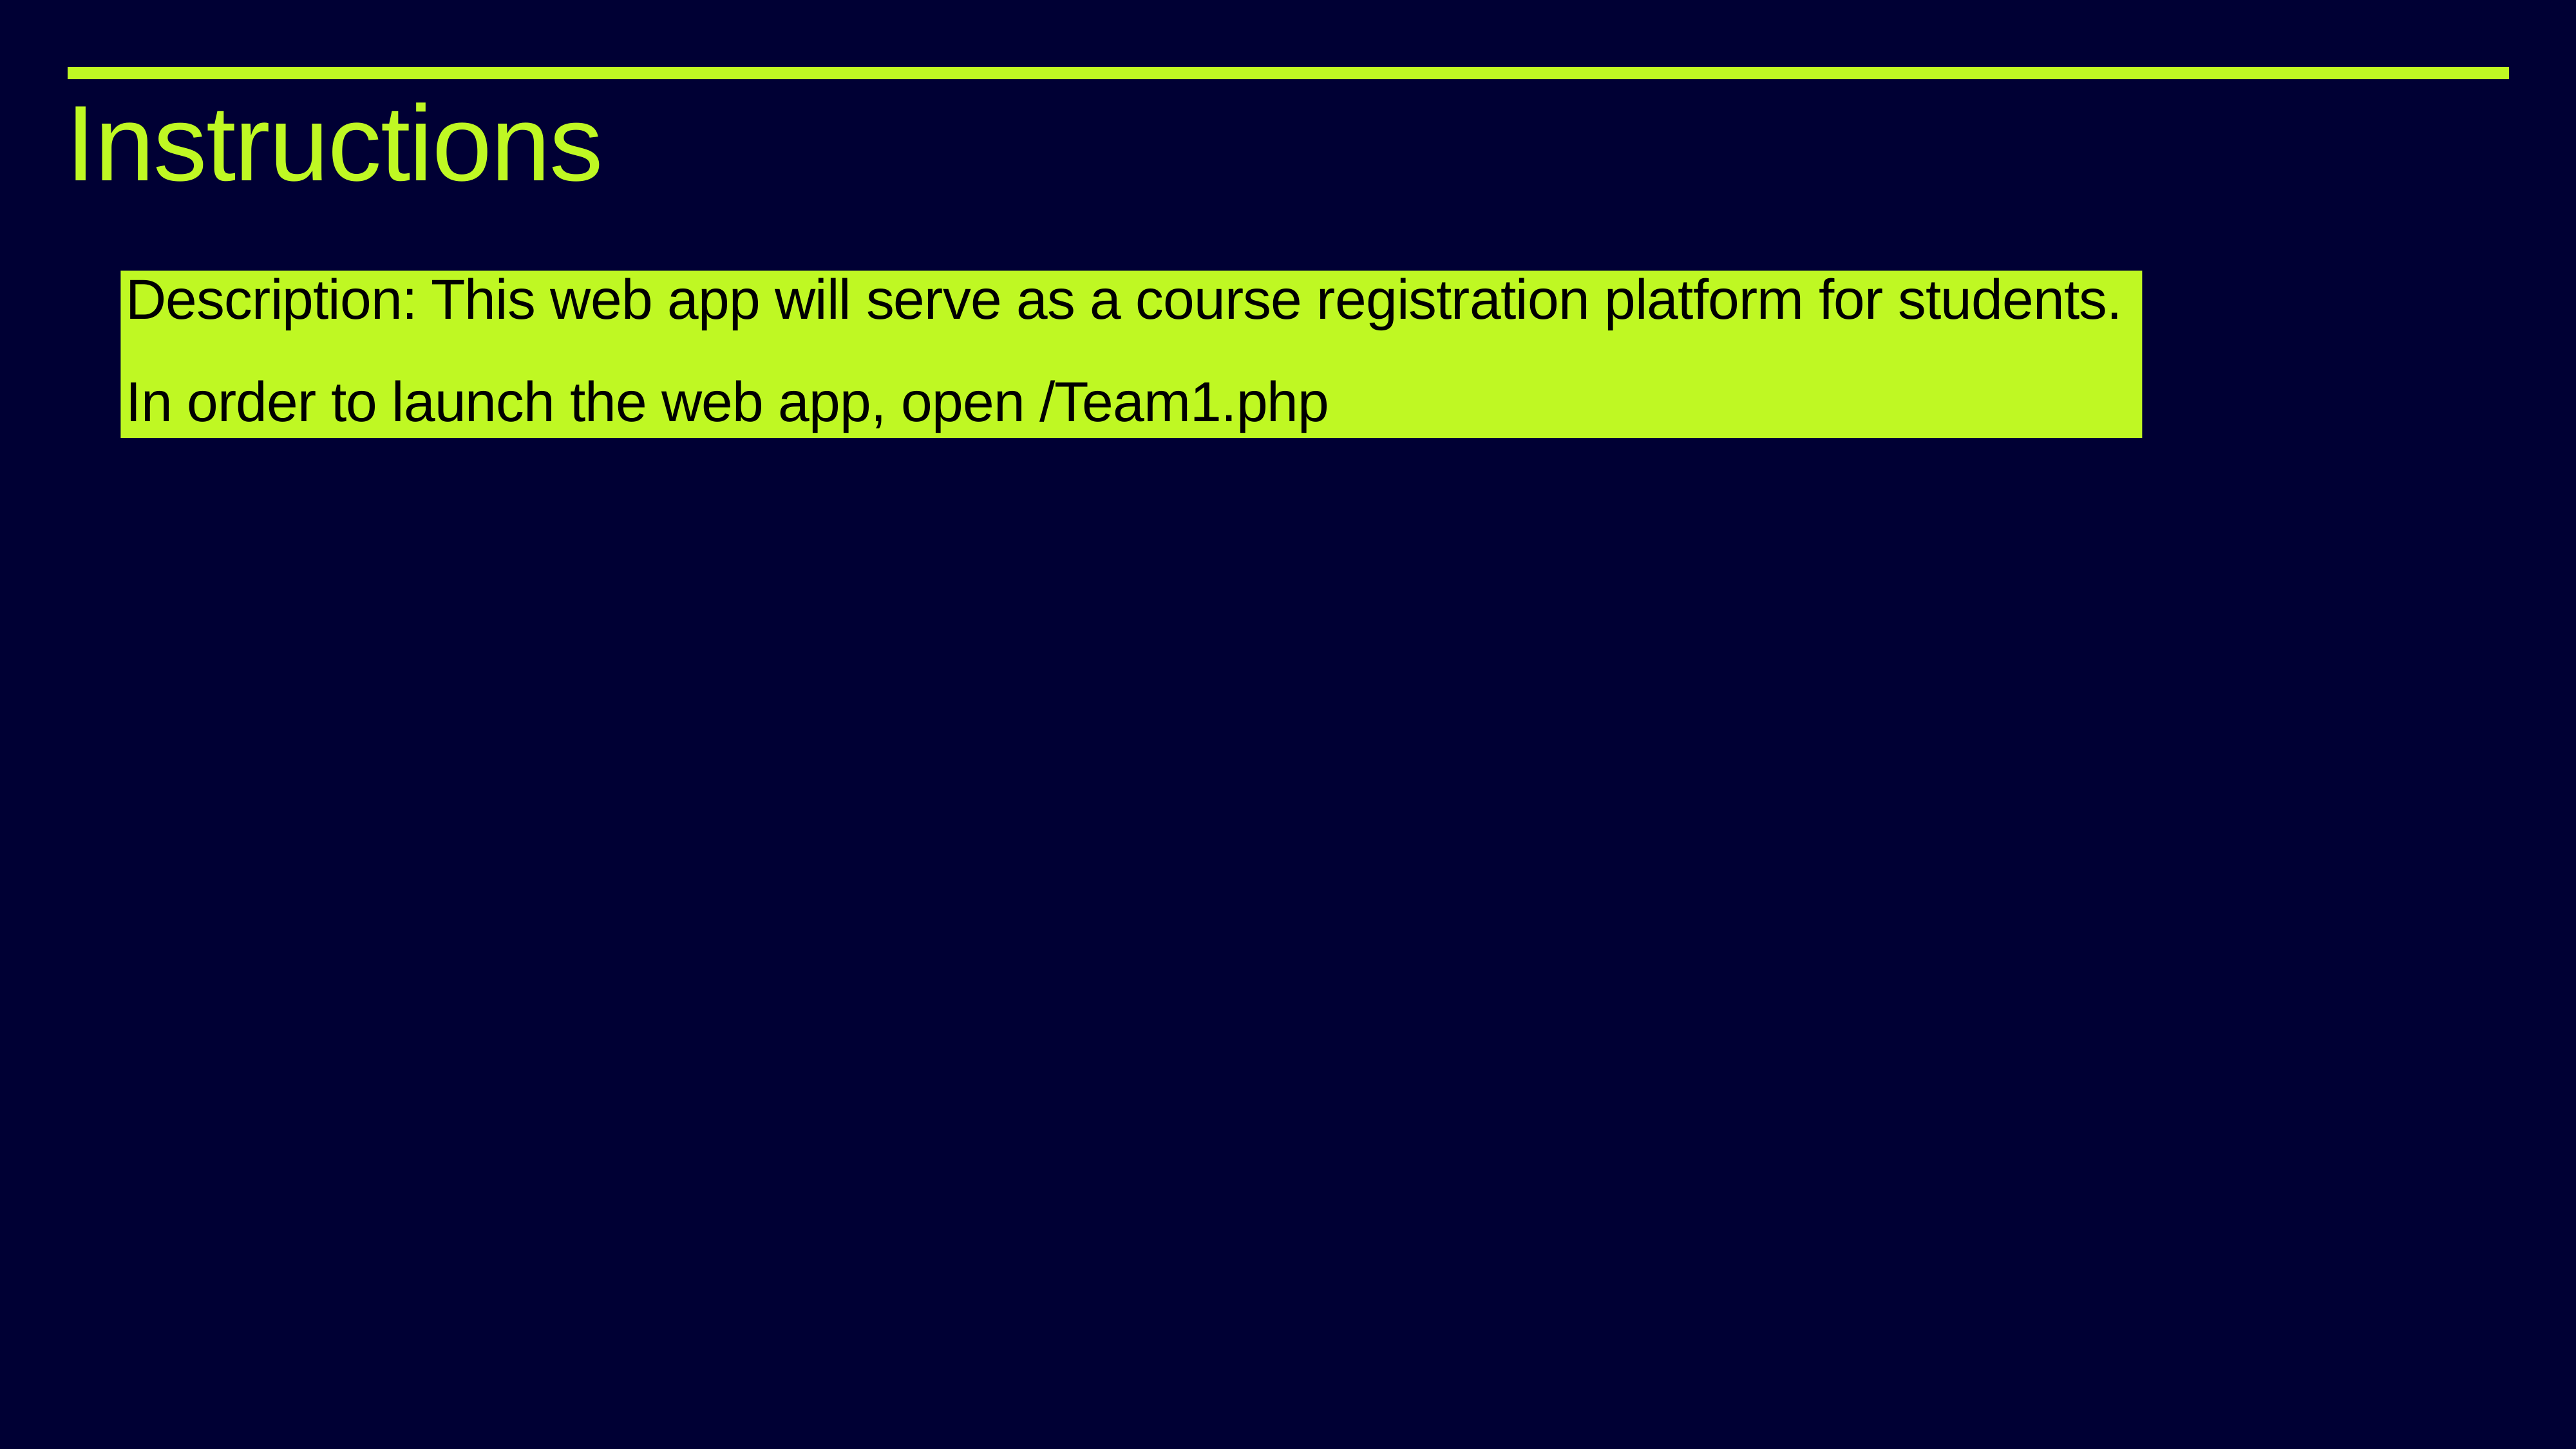

# Instructions
Description: This web app will serve as a course registration platform for students.
In order to launch the web app, open /Team1.php